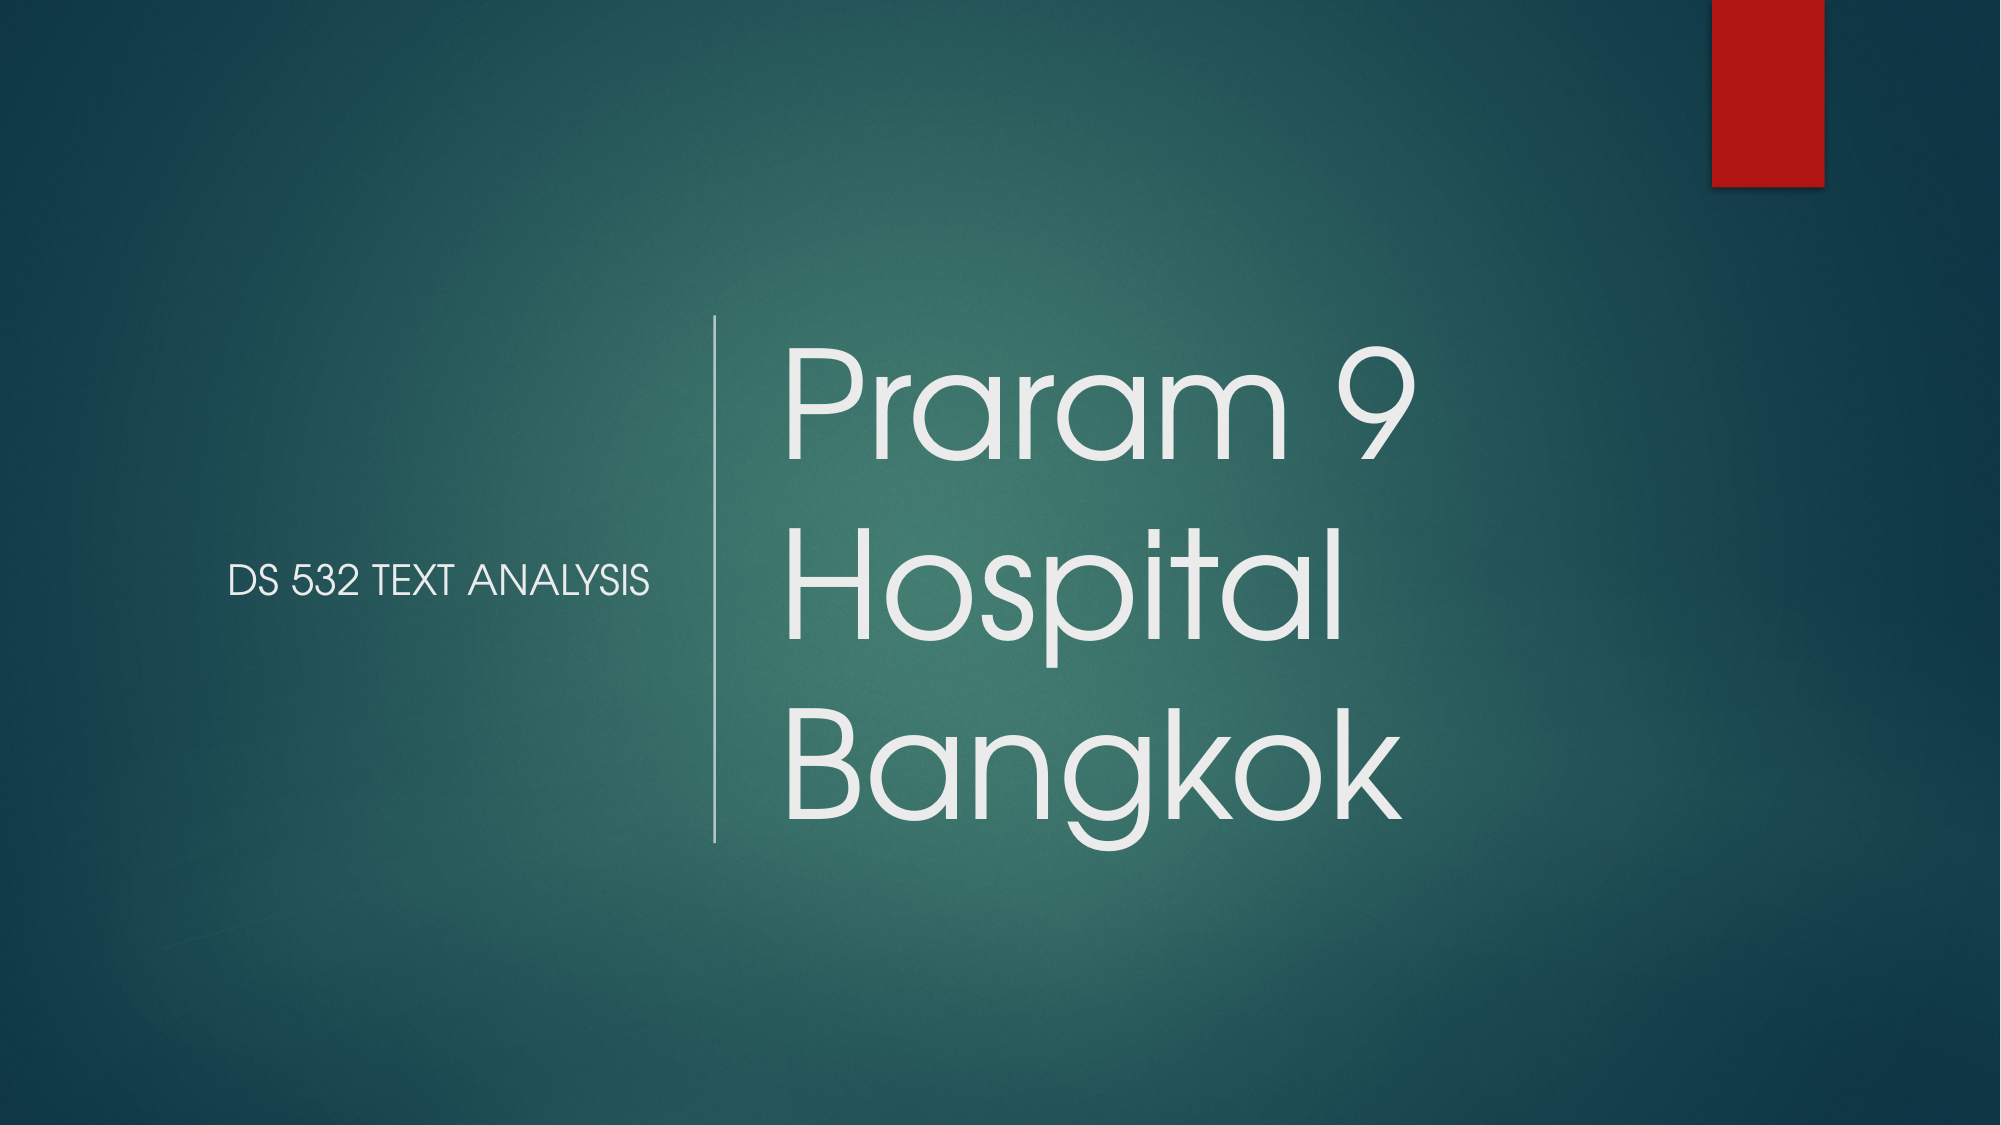

DS 532 Text Analysis
# Praram 9 Hospital Bangkok